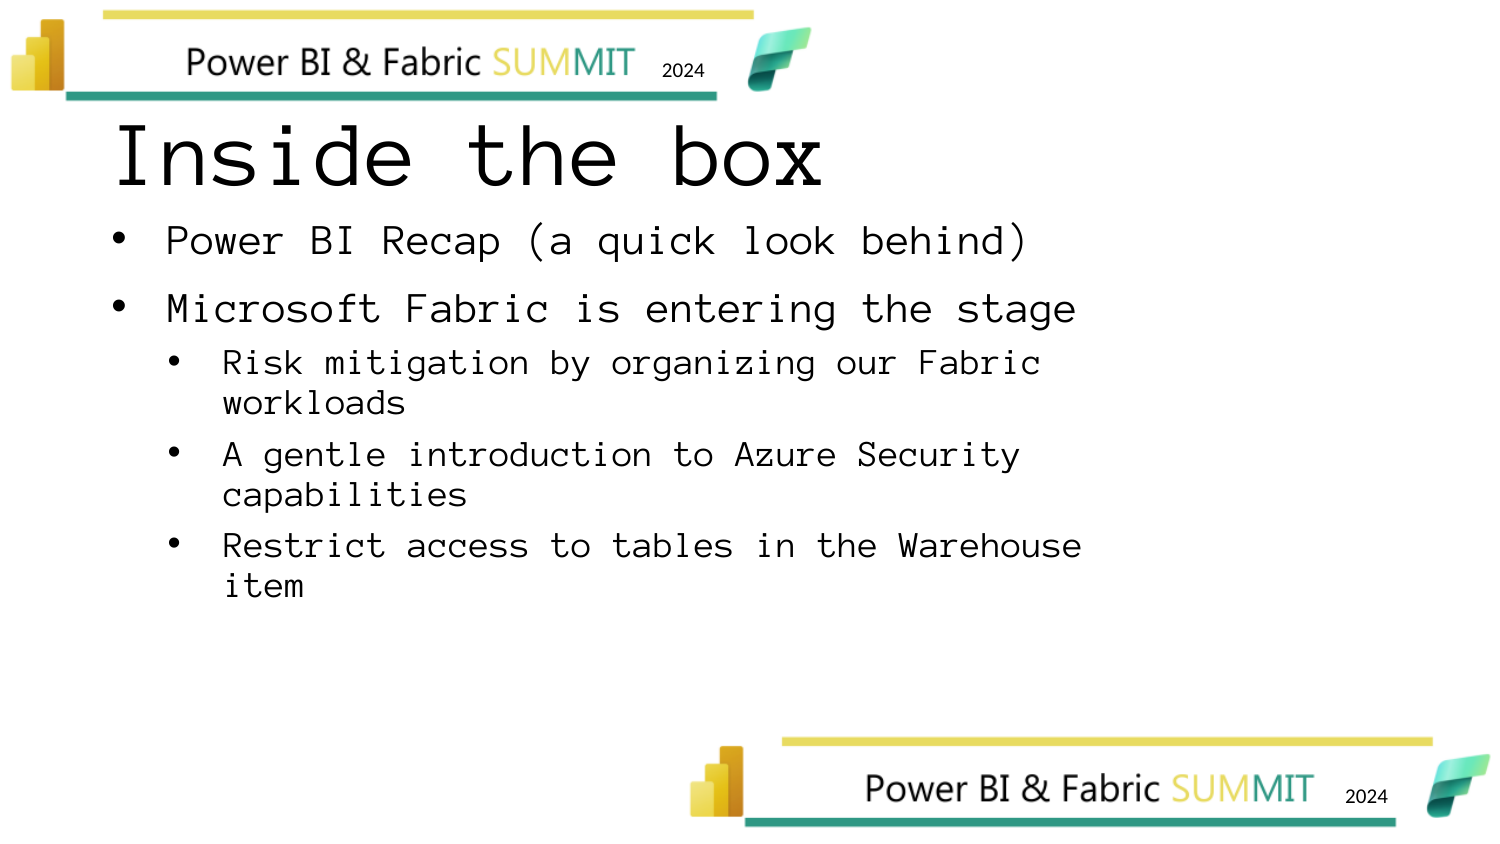

Inside the box
Power BI Recap (a quick look behind)
Microsoft Fabric is entering the stage
Risk mitigation by organizing our Fabric workloads
A gentle introduction to Azure Security capabilities
Restrict access to tables in the Warehouse item